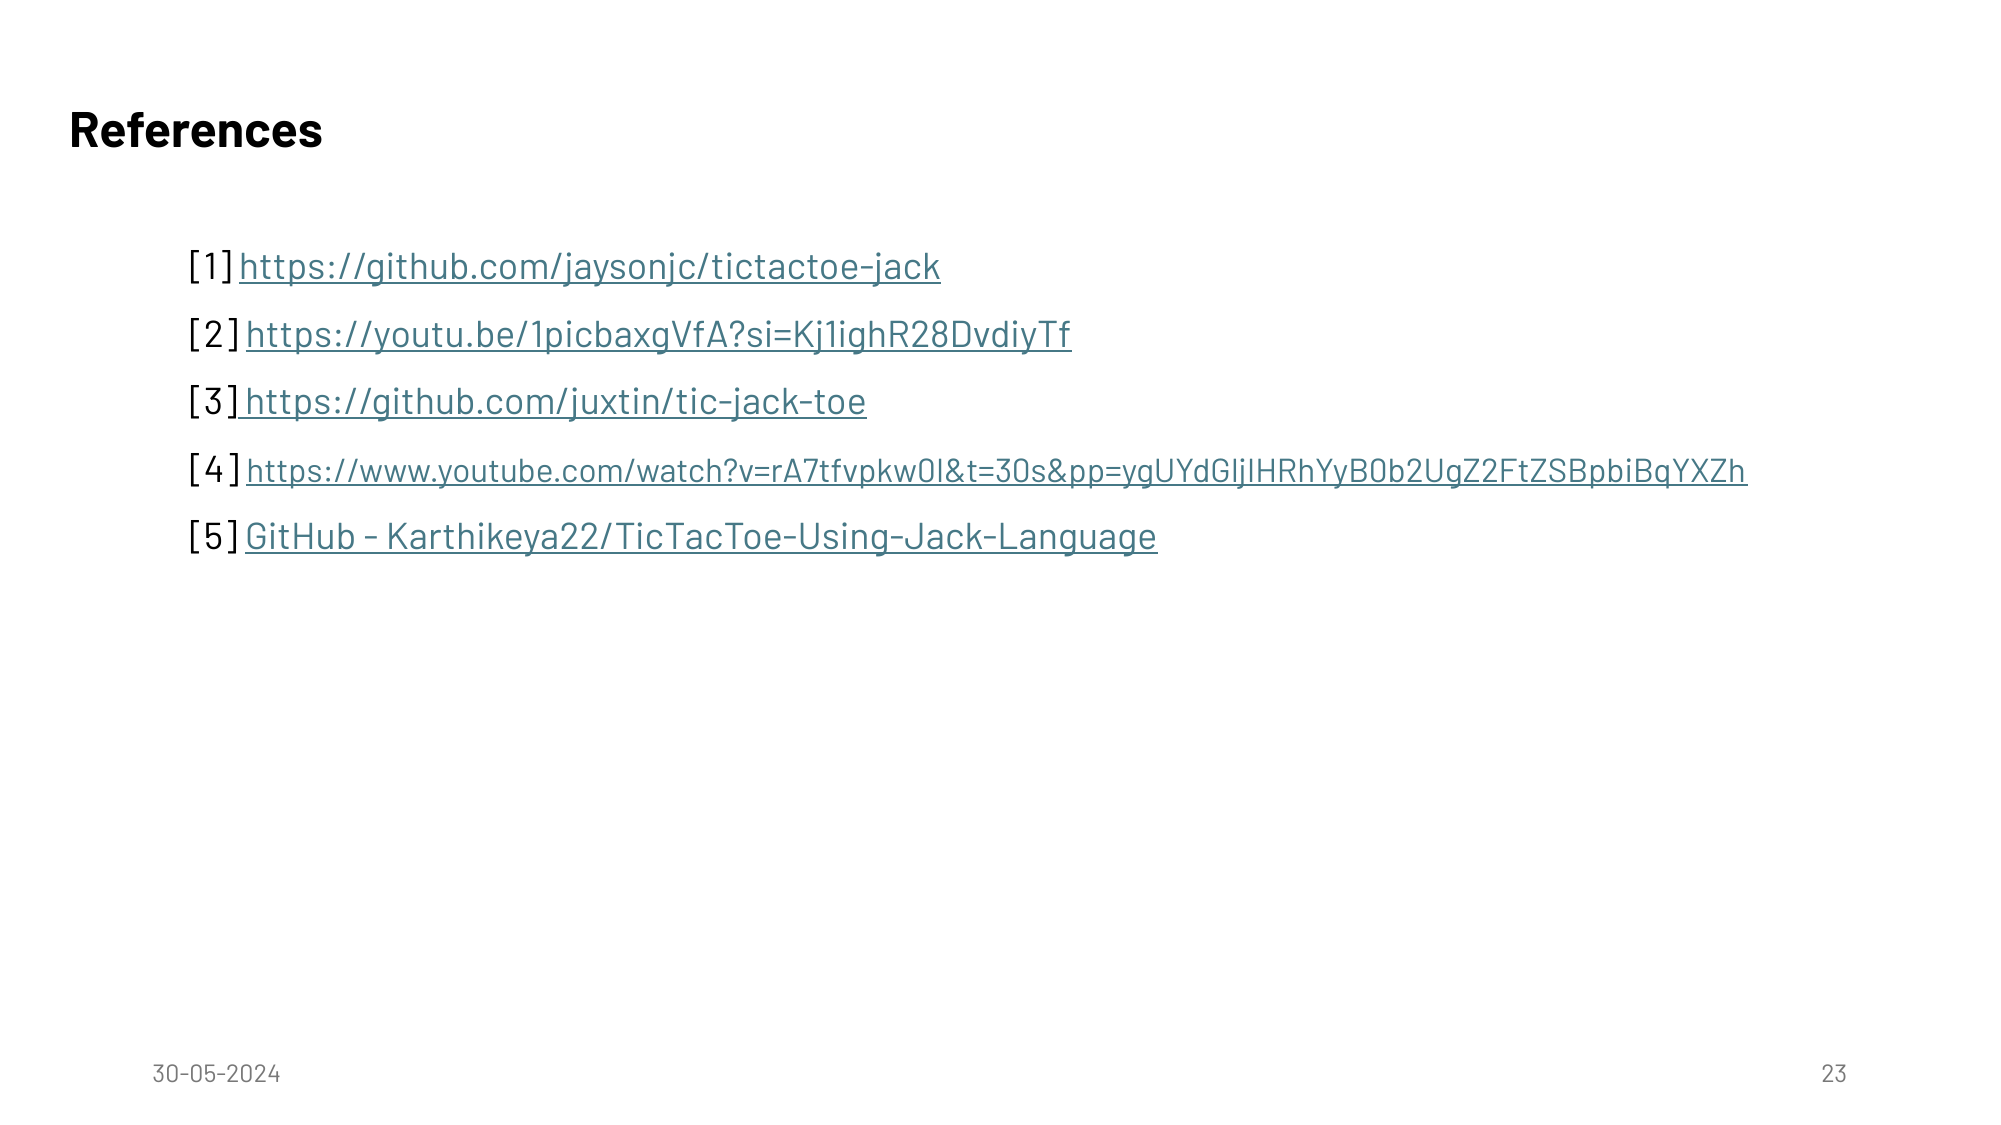

References
[1] https://github.com/jaysonjc/tictactoe-jack
[2] https://youtu.be/1picbaxgVfA?si=Kj1ighR28DvdiyTf
[3] https://github.com/juxtin/tic-jack-toe
[4] https://www.youtube.com/watch?v=rA7tfvpkw0I&t=30s&pp=ygUYdGljIHRhYyB0b2UgZ2FtZSBpbiBqYXZh
[5] GitHub - Karthikeya22/TicTacToe-Using-Jack-Language
30-05-2024
23